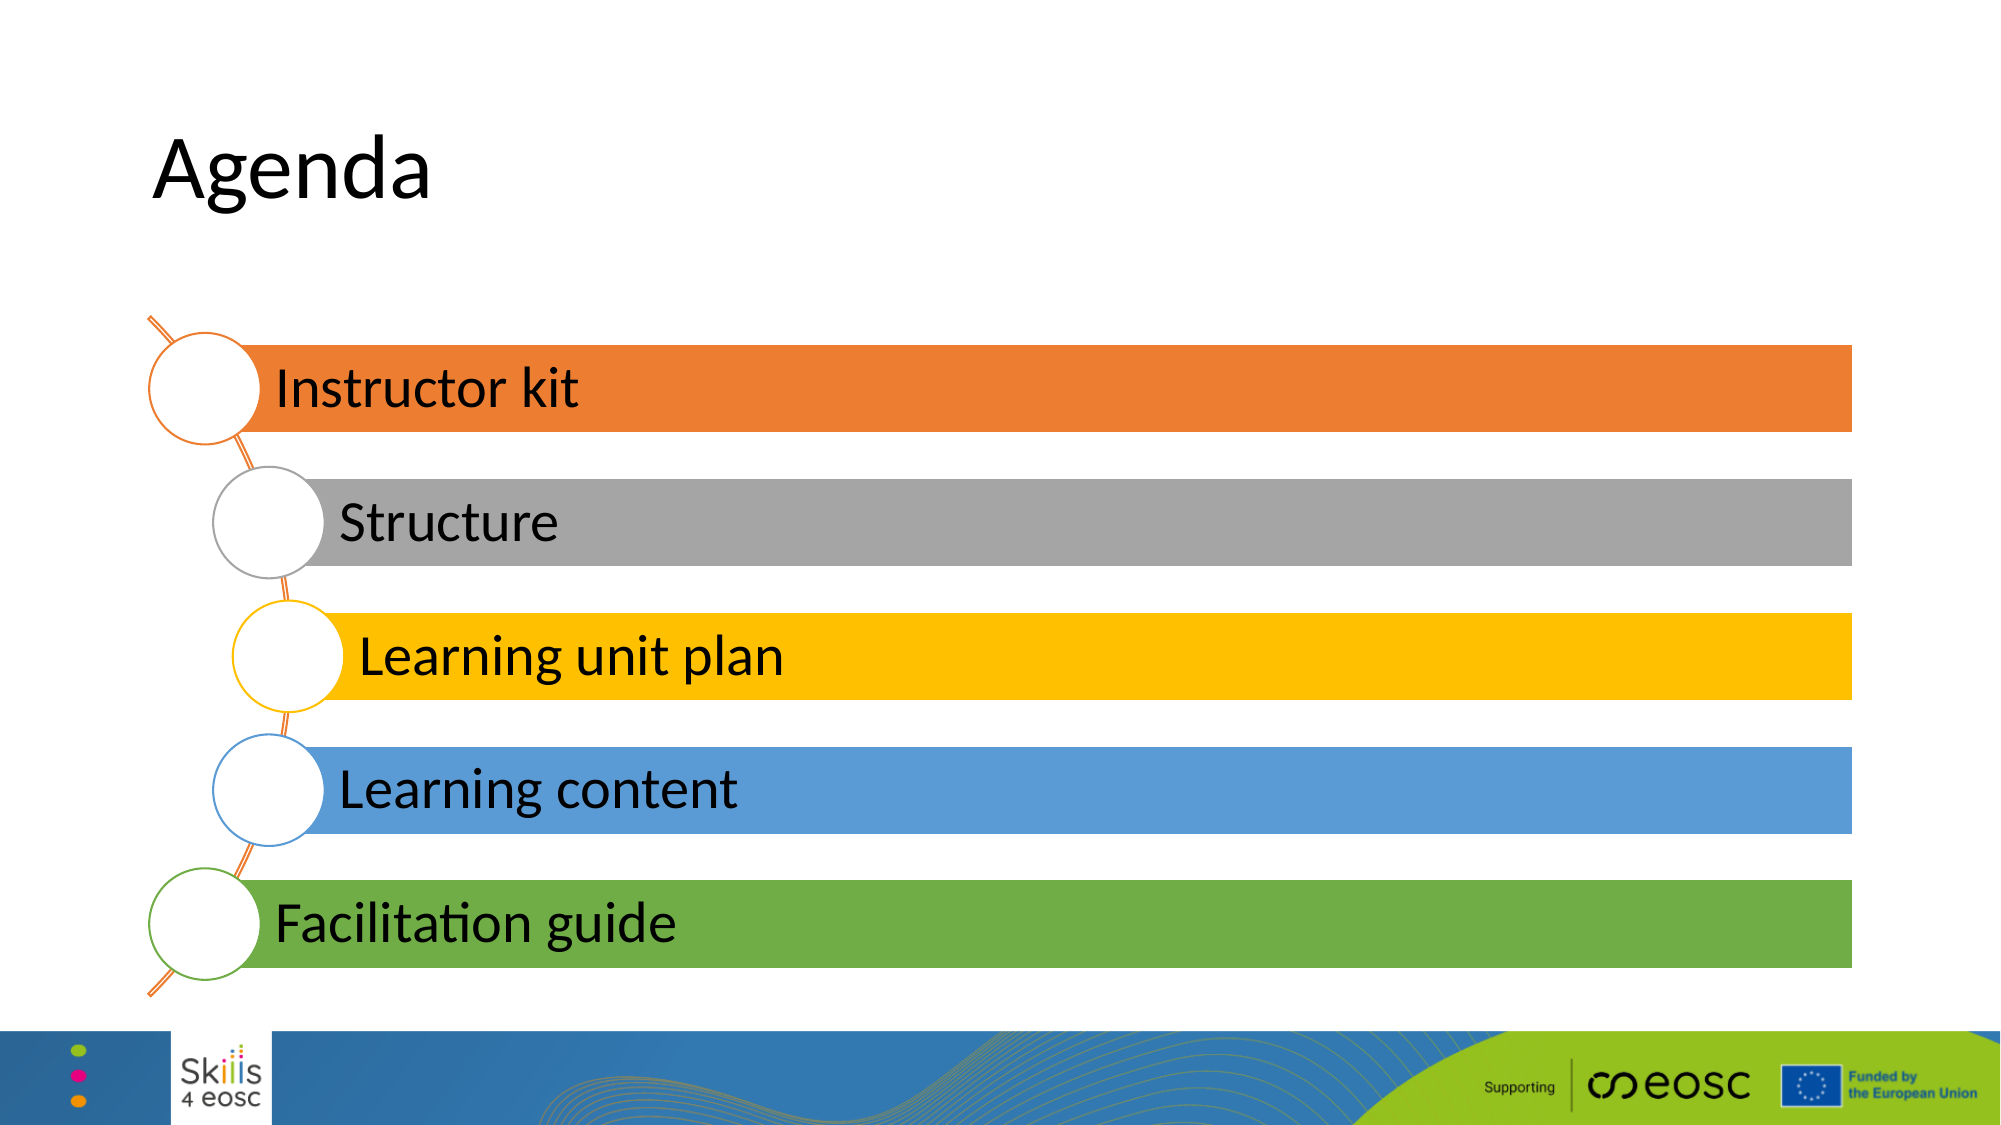

# Agenda
Instructor kit
Structure
Learning unit plan
Learning content
Facilitation guide